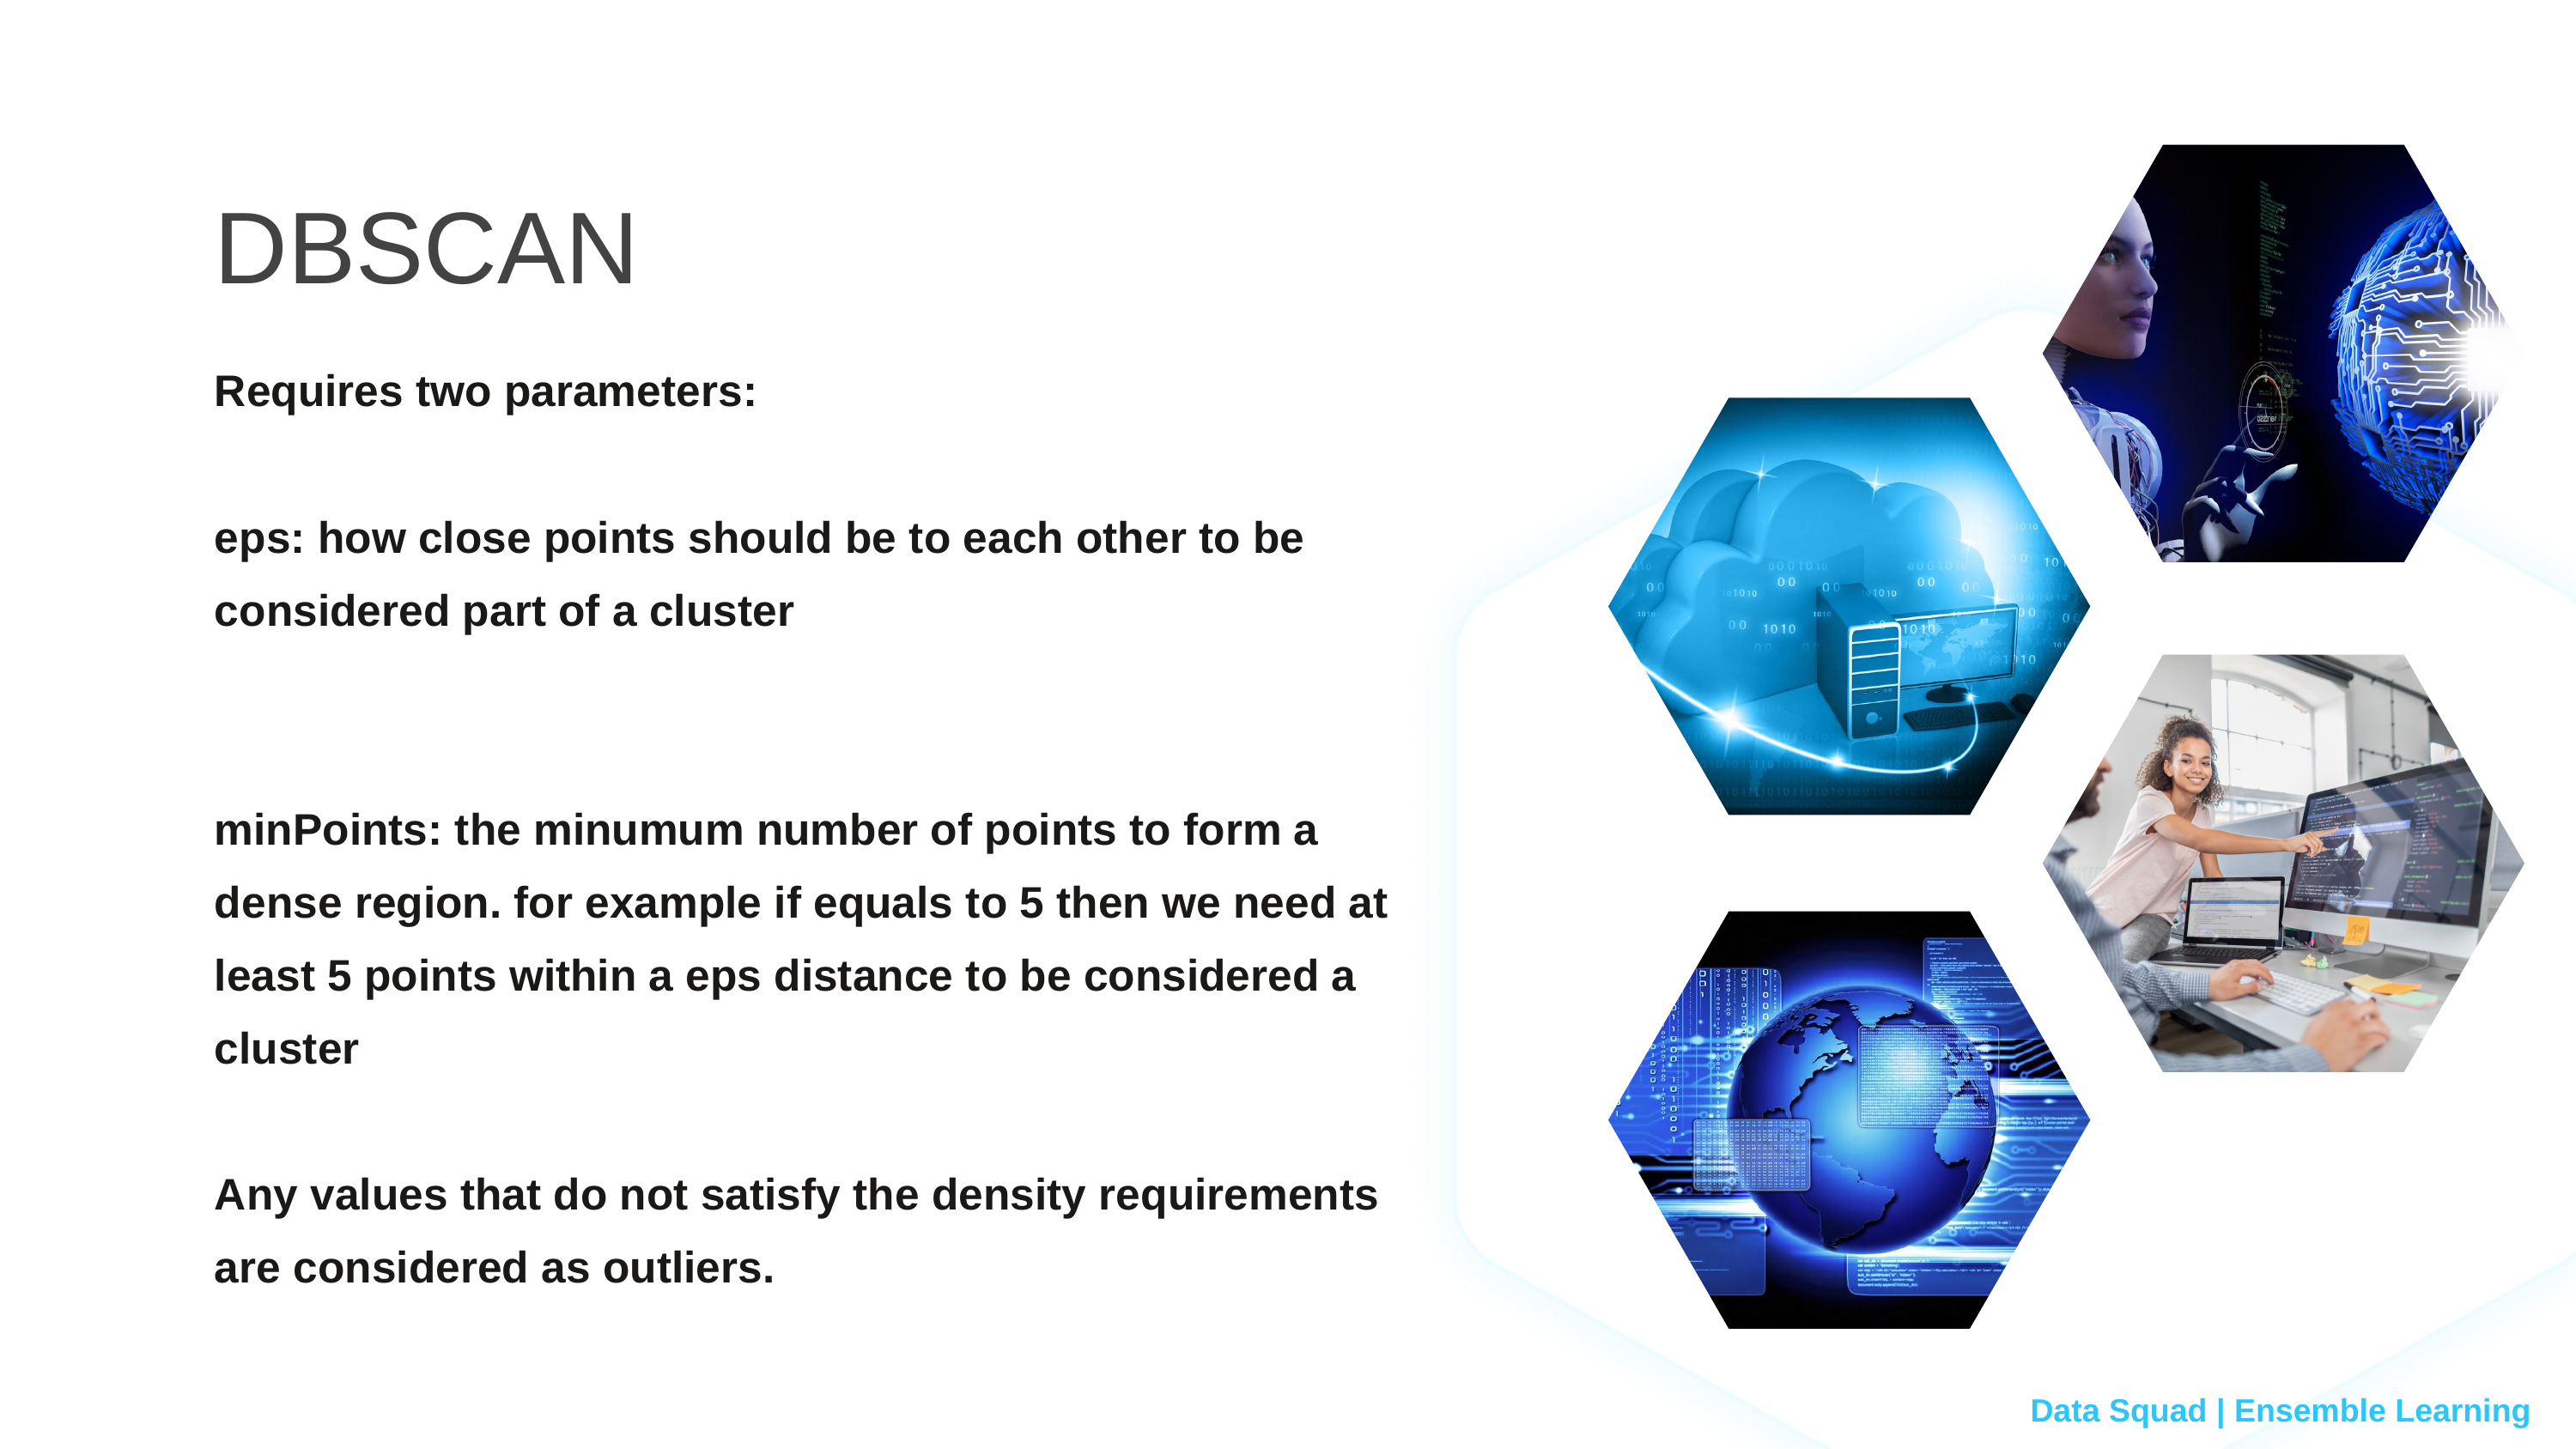

DBSCAN
Requires two parameters:

eps: how close points should be to each other to be considered part of a cluster

minPoints: the minumum number of points to form a dense region. for example if equals to 5 then we need at least 5 points within a eps distance to be considered a cluster

Any values that do not satisfy the density requirements are considered as outliers.

Data Squad | Ensemble Learning